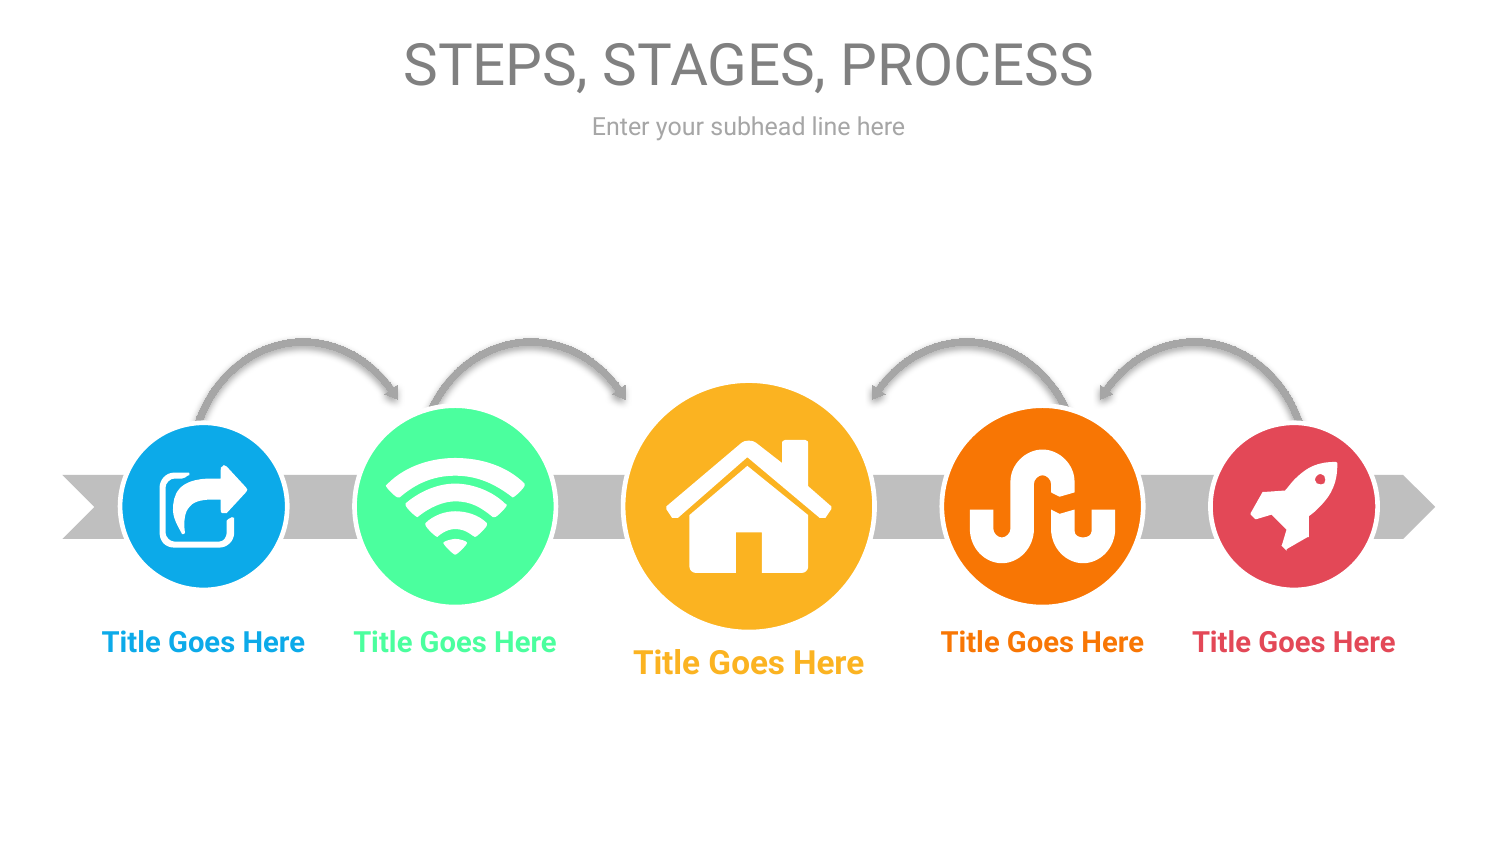

# STEPS, STAGES, PROCESS
Enter your subhead line here

Title Goes Here
Title Goes Here
Title Goes Here
Title Goes Here
Title Goes Here